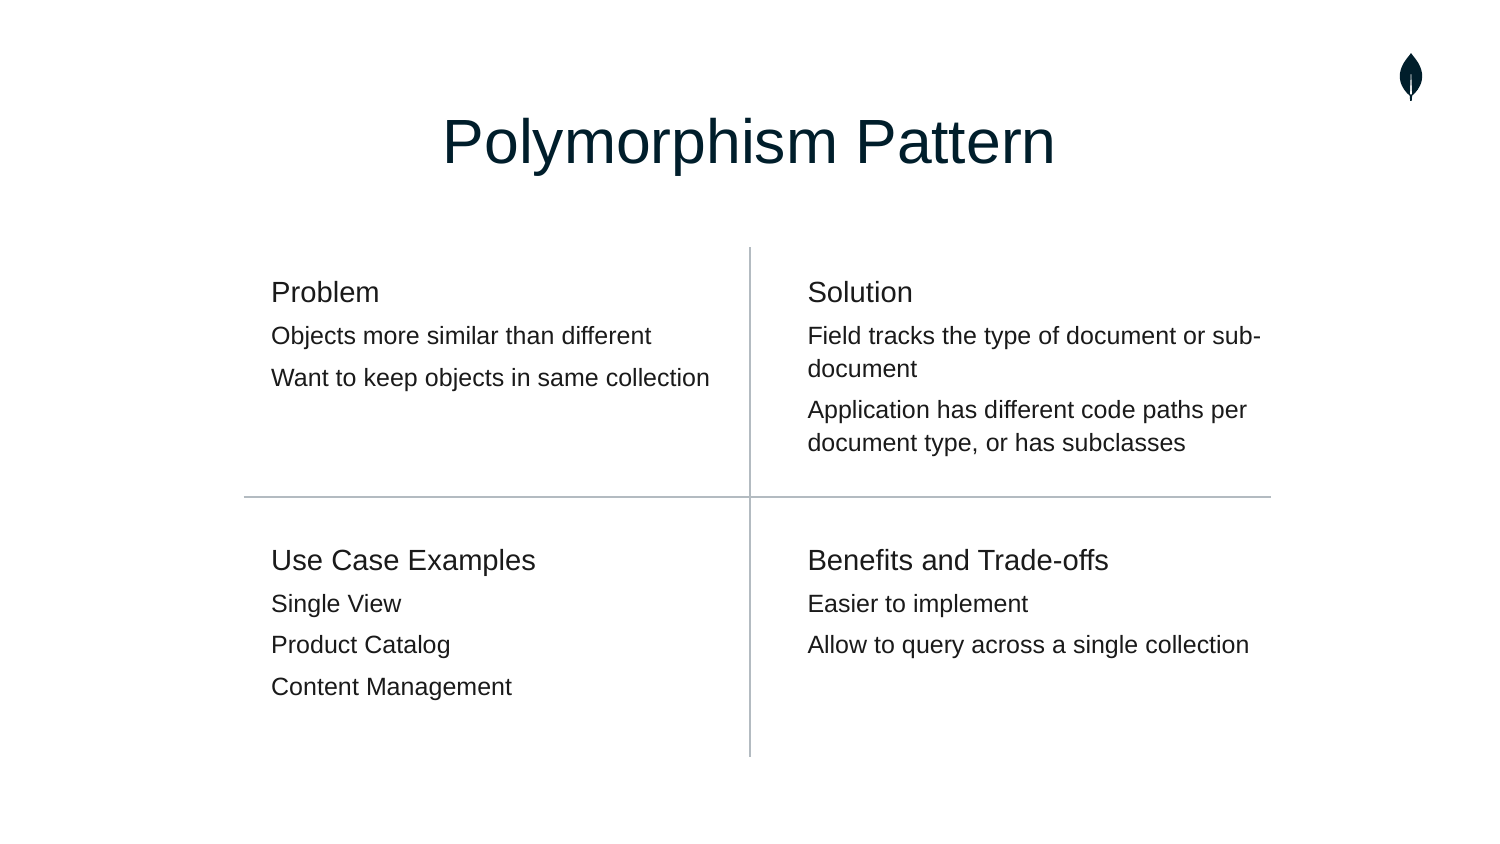

# Polymorphism Pattern

Problem
Objects more similar than different
Want to keep objects in same collection
Solution
Field tracks the type of document or sub-document
Application has different code paths per document type, or has subclasses
Use Case Examples
Single View
Product Catalog
Content Management
Benefits and Trade-offs
Easier to implement
Allow to query across a single collection